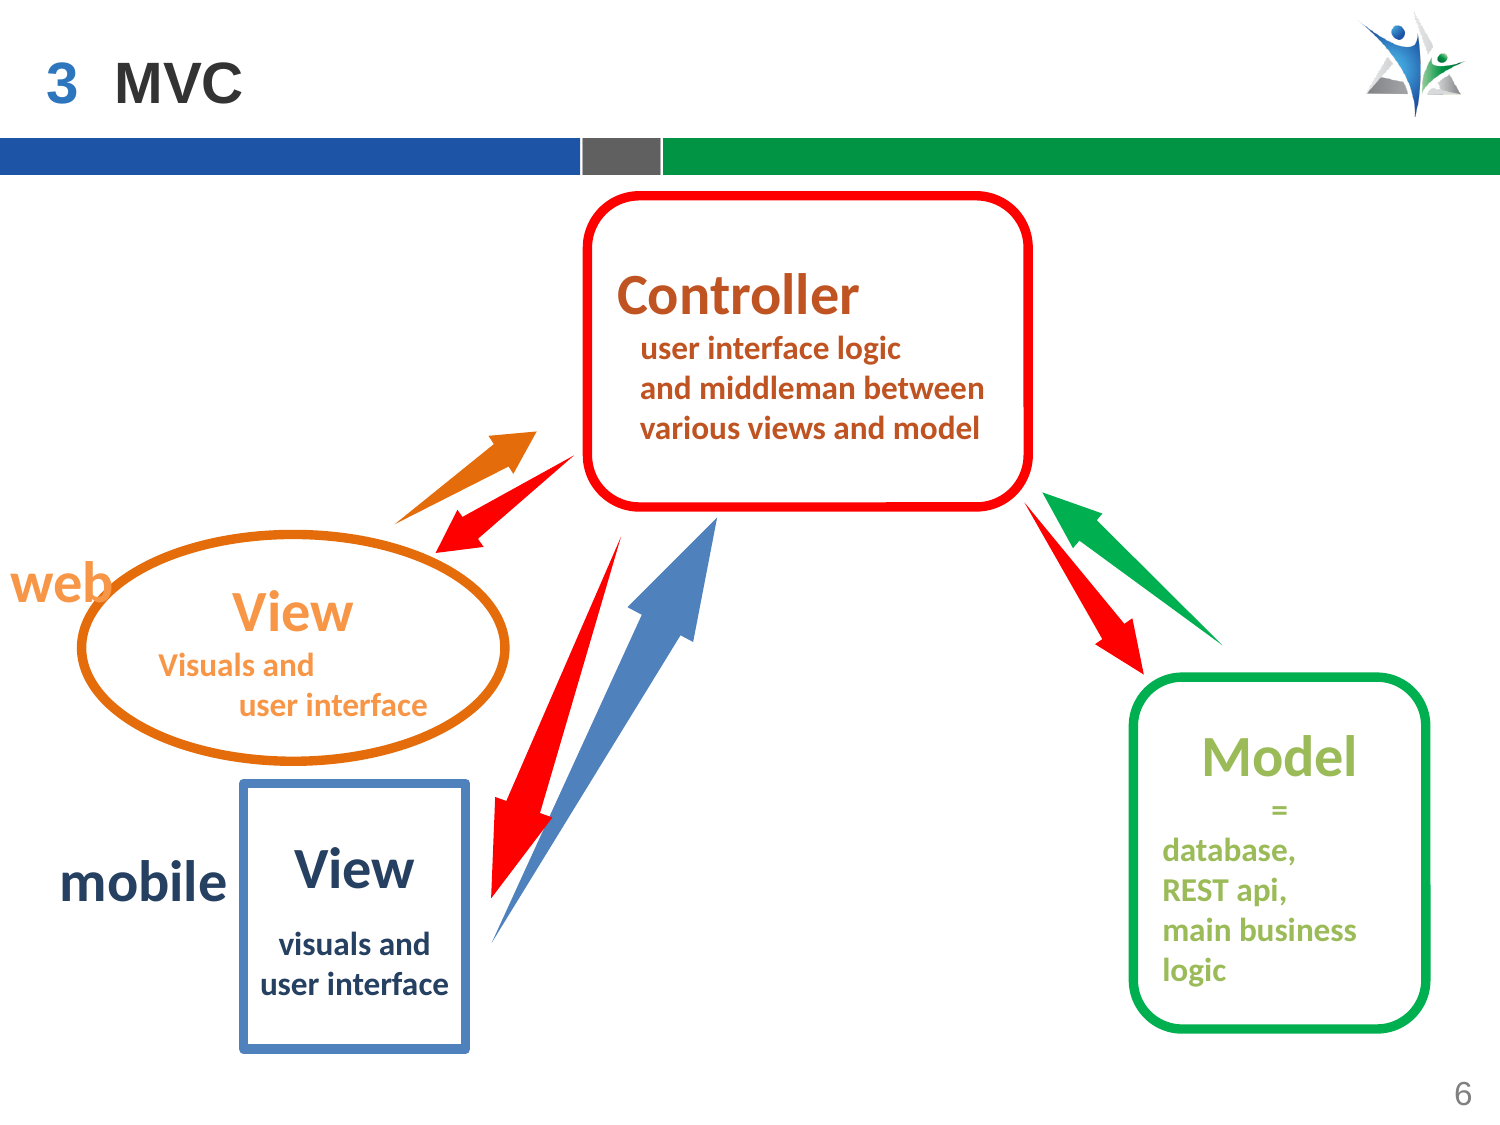

3
MVC

Controller
    user interface logic
   and middleman between
   various views and model

View
Visuals and
user interface
web
Model
=
database,
REST api,
main business logic
View

visuals and
user interface
mobile